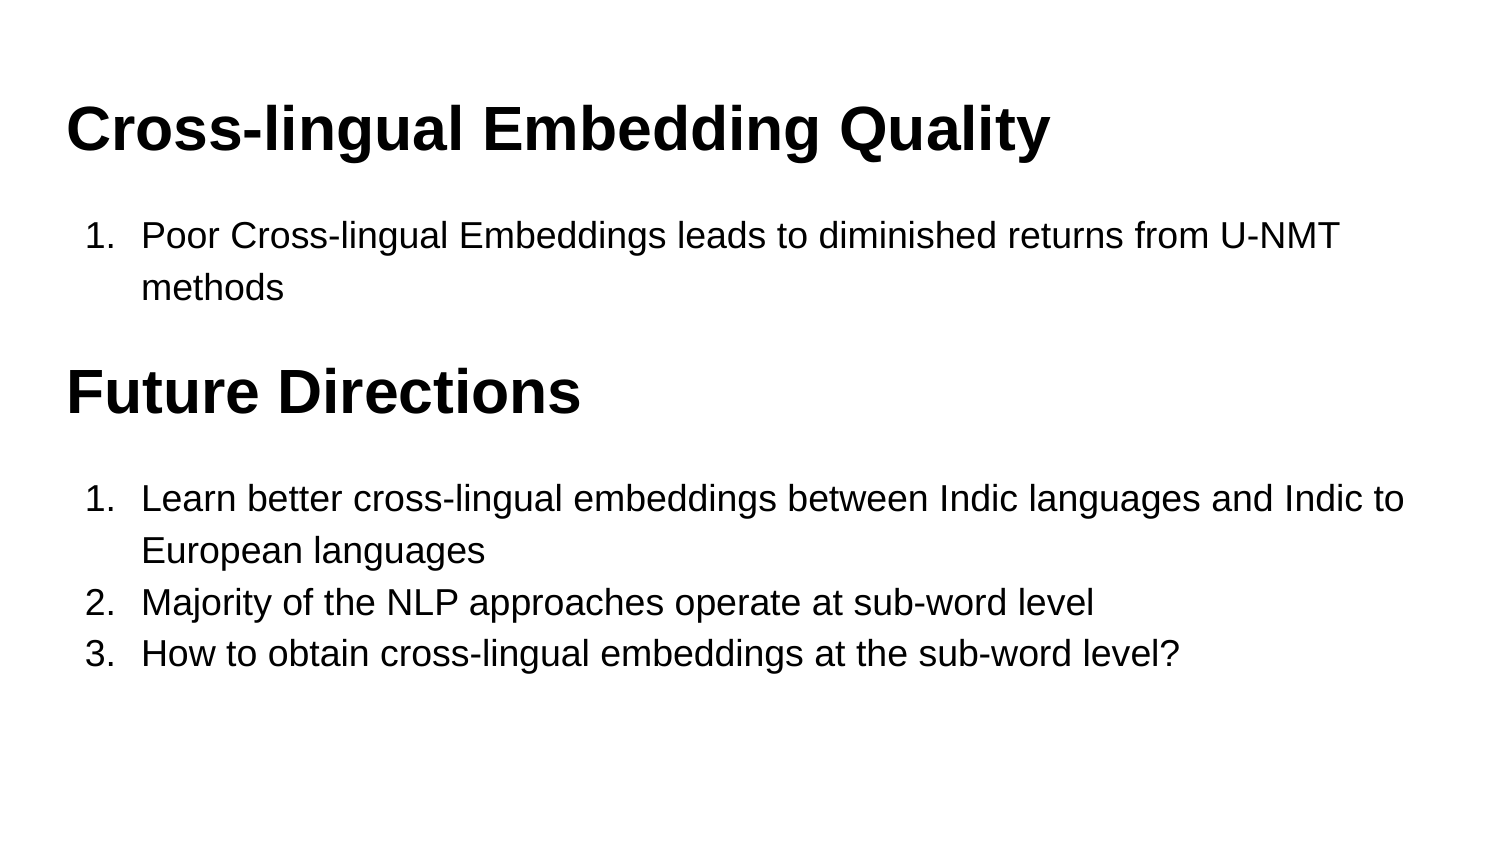

# Cross-lingual Embedding Quality
Poor Cross-lingual Embeddings leads to diminished returns from U-NMT methods
Future Directions
Learn better cross-lingual embeddings between Indic languages and Indic to European languages
Majority of the NLP approaches operate at sub-word level
How to obtain cross-lingual embeddings at the sub-word level?